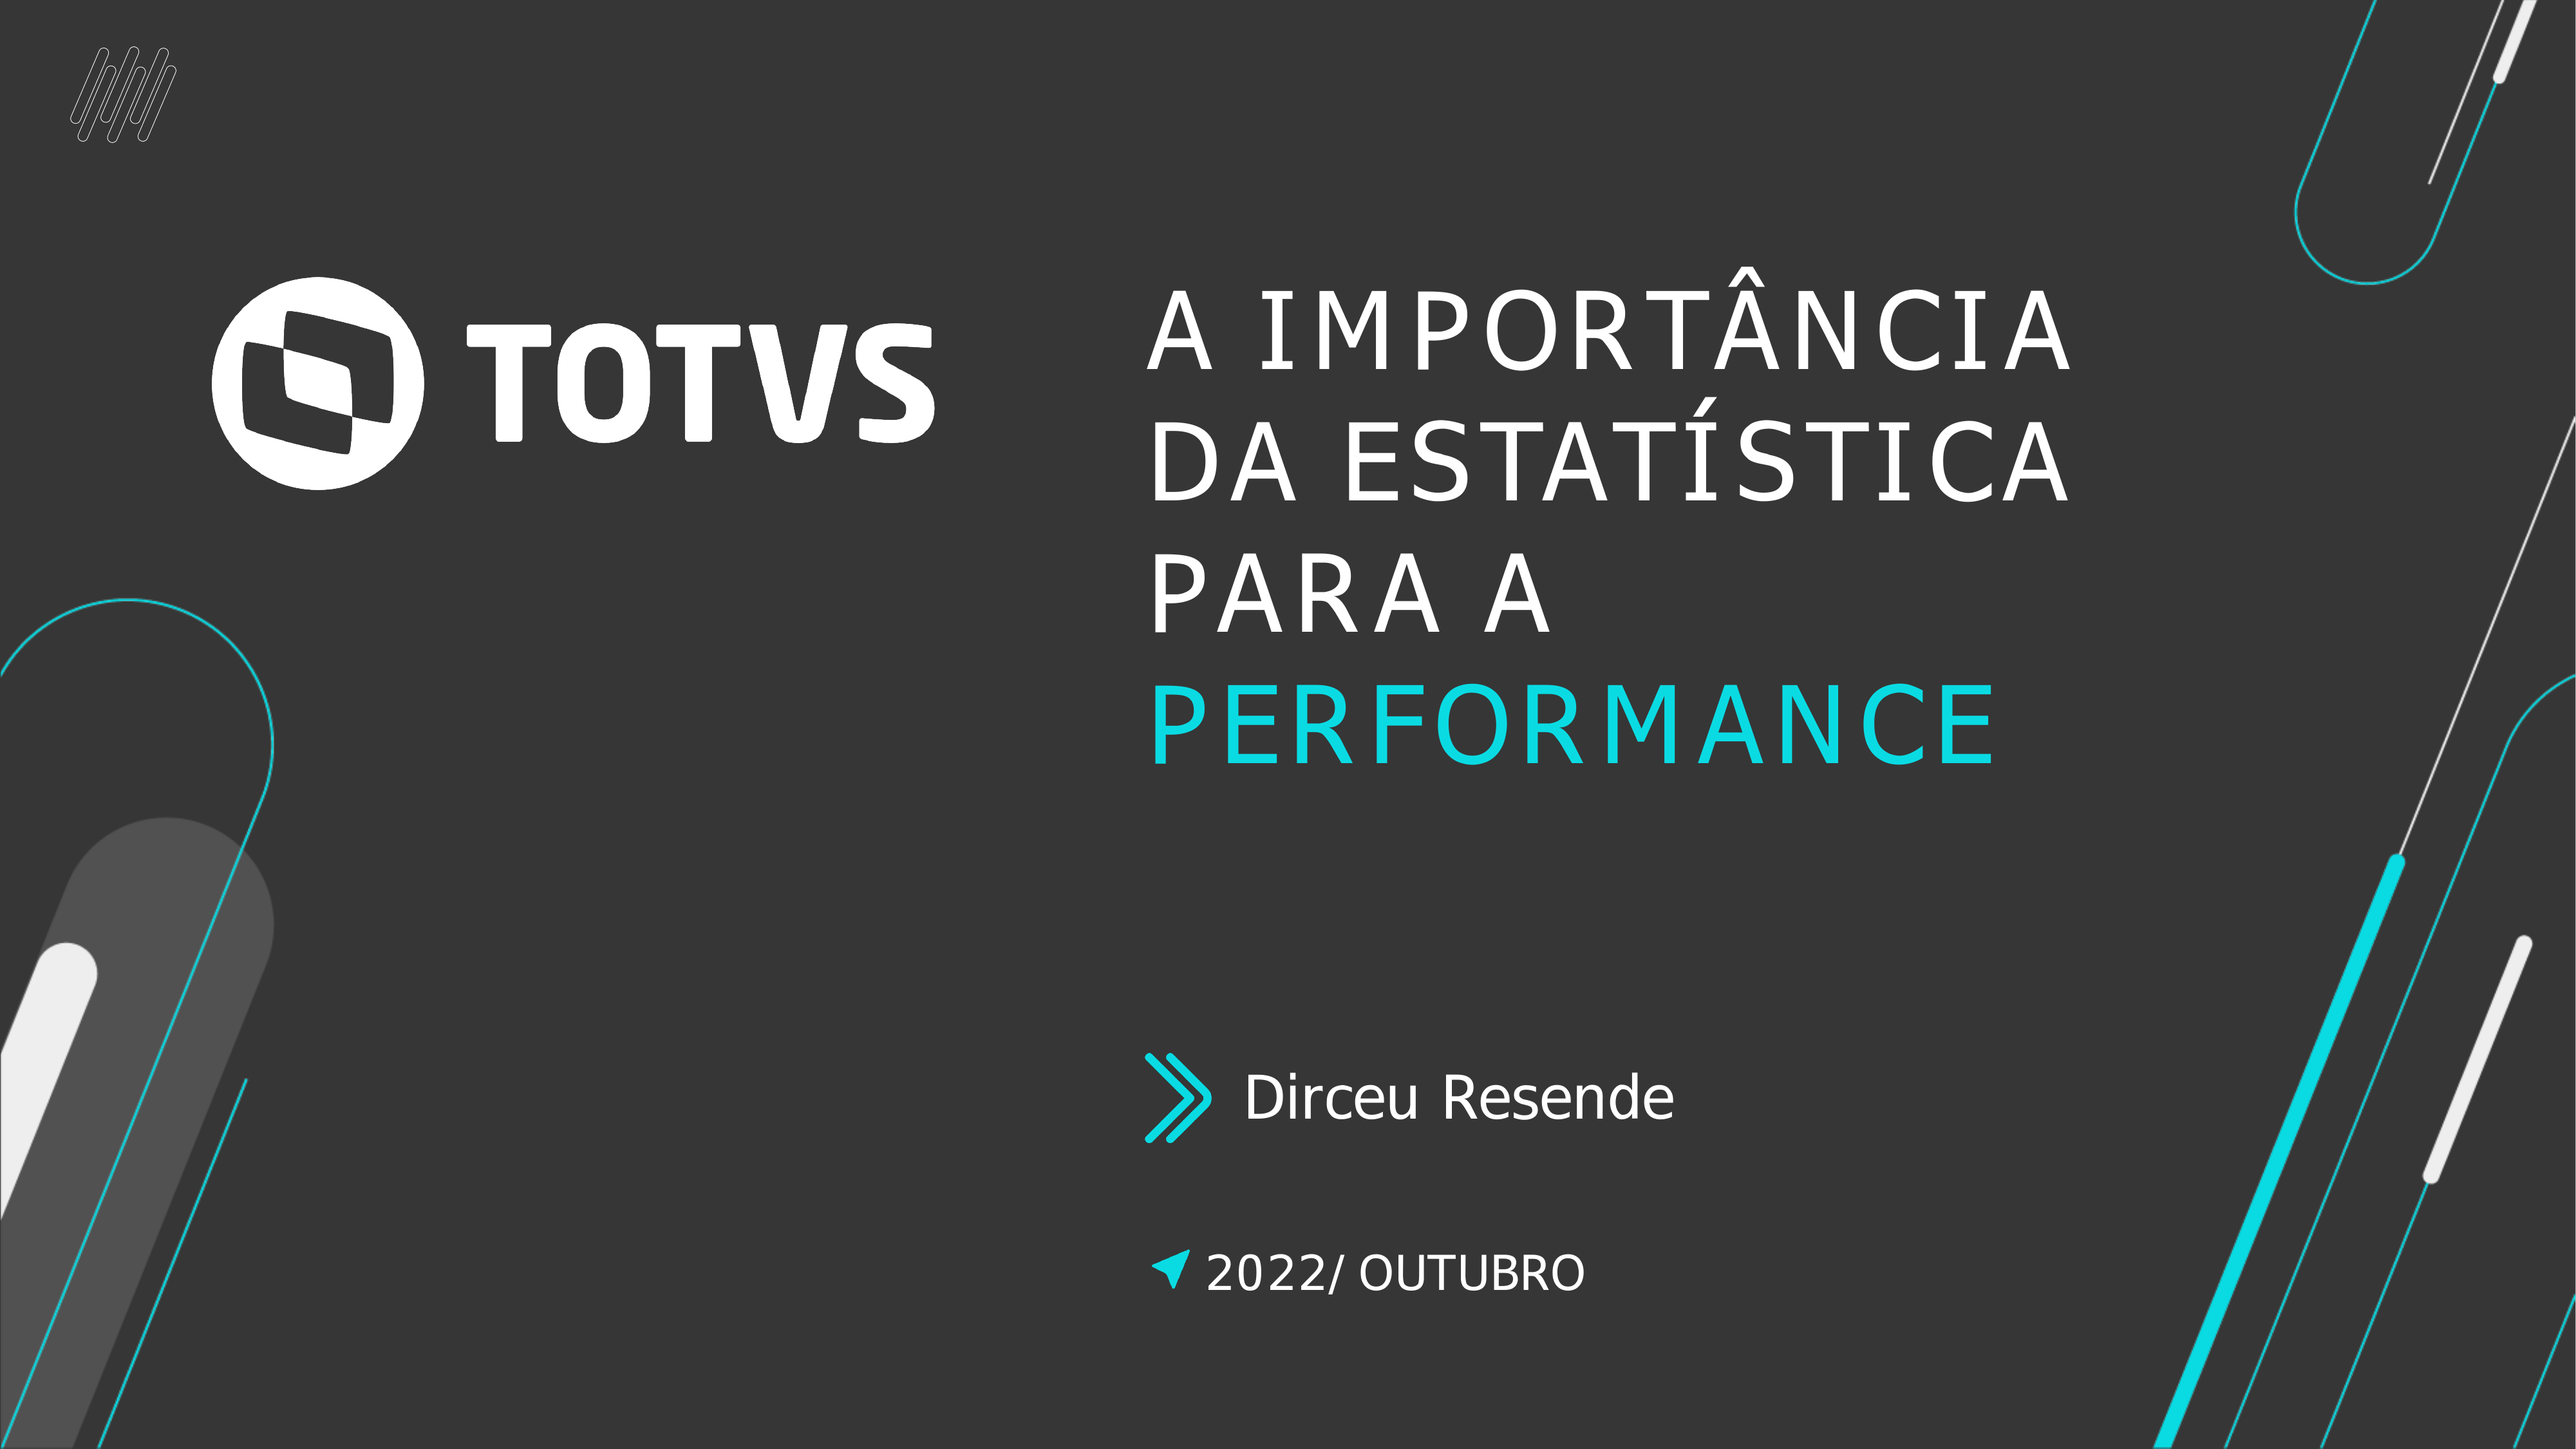

A IMPORTÂNCIA DA ESTATÍSTICA PARA A
PERFORMANCE
Dirceu Resende
OUTUBRO